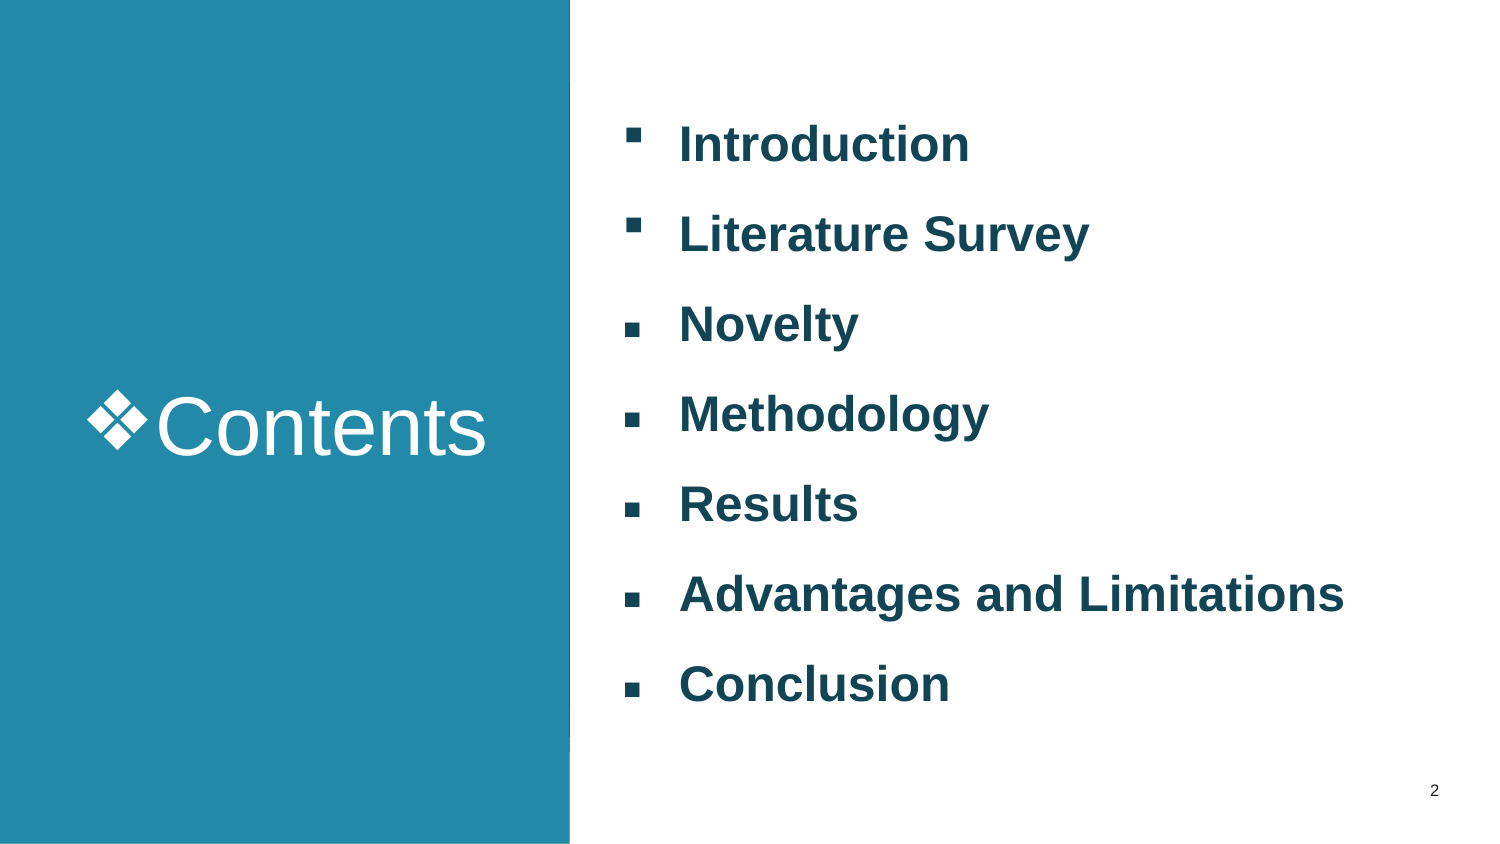

Contents
# Introduction
Literature Survey
Novelty
Methodology
Results
Advantages and Limitations
Conclusion
2